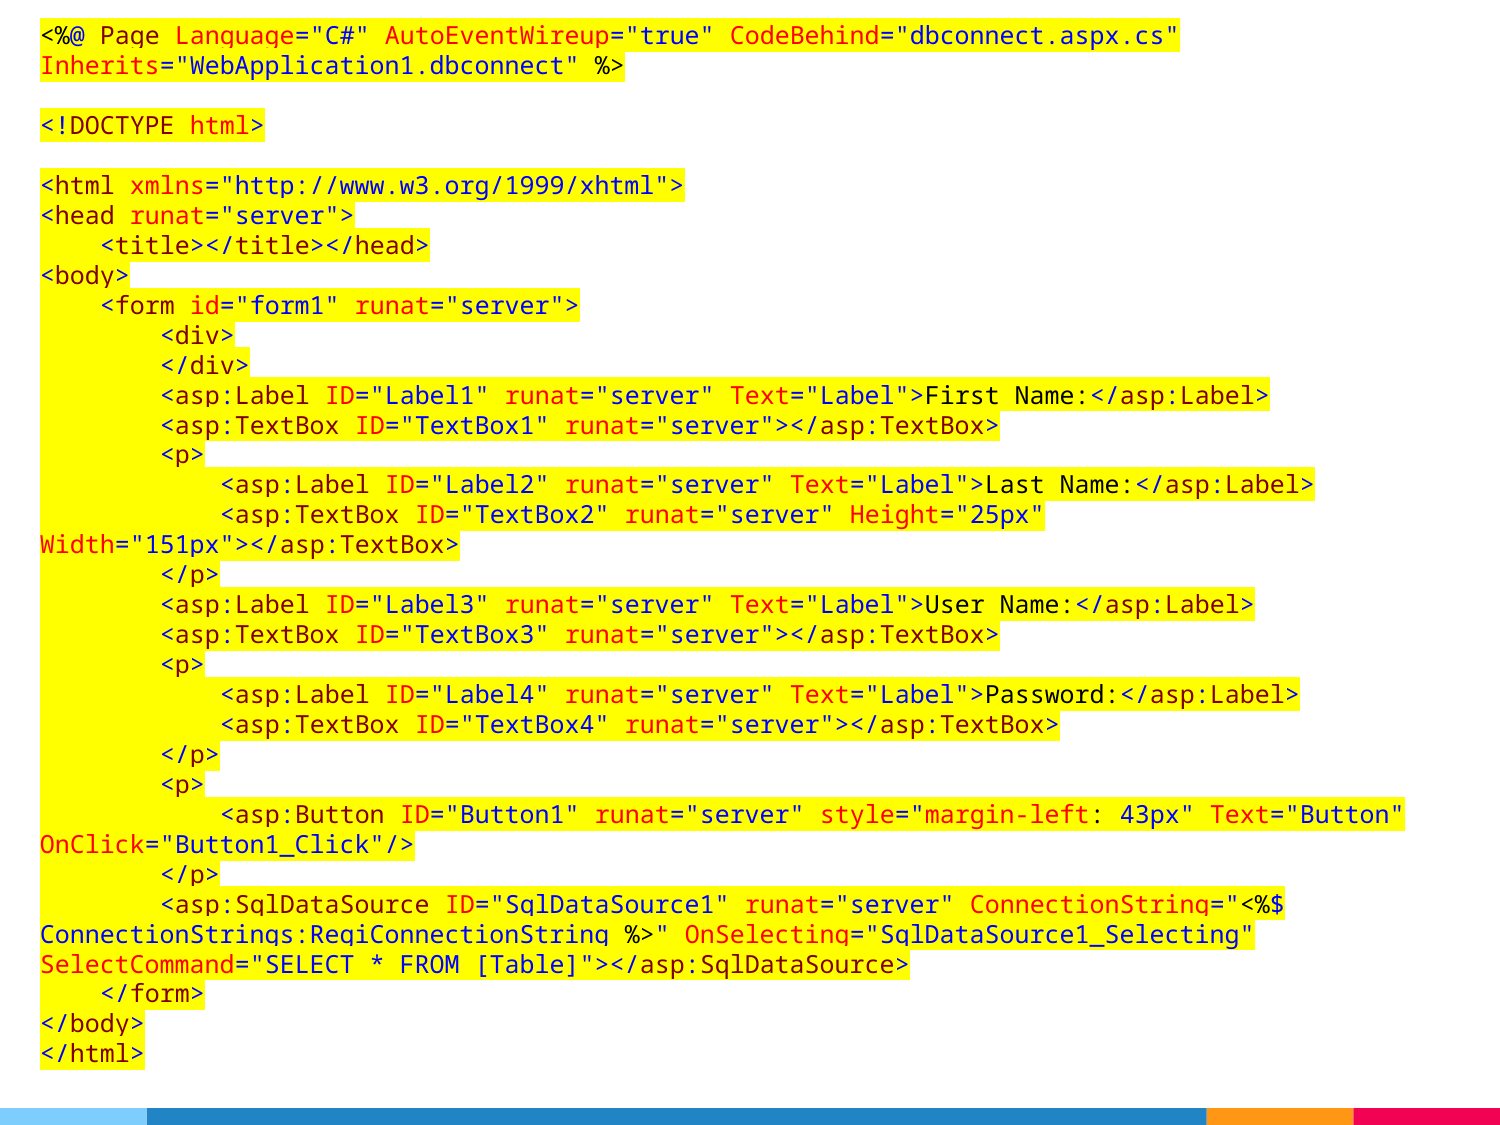

<%@ Page Language="C#" AutoEventWireup="true" CodeBehind="dbconnect.aspx.cs" Inherits="WebApplication1.dbconnect" %>

<!DOCTYPE html>

<html xmlns="http://www.w3.org/1999/xhtml">
<head runat="server">
    <title></title></head>
<body>
    <form id="form1" runat="server">
        <div>
        </div>
        <asp:Label ID="Label1" runat="server" Text="Label">First Name:</asp:Label>
        <asp:TextBox ID="TextBox1" runat="server"></asp:TextBox>
        <p>
            <asp:Label ID="Label2" runat="server" Text="Label">Last Name:</asp:Label>
            <asp:TextBox ID="TextBox2" runat="server" Height="25px" Width="151px"></asp:TextBox>
        </p>
        <asp:Label ID="Label3" runat="server" Text="Label">User Name:</asp:Label>
        <asp:TextBox ID="TextBox3" runat="server"></asp:TextBox>
        <p>
            <asp:Label ID="Label4" runat="server" Text="Label">Password:</asp:Label>
            <asp:TextBox ID="TextBox4" runat="server"></asp:TextBox>
        </p>
        <p>
            <asp:Button ID="Button1" runat="server" style="margin-left: 43px" Text="Button" OnClick="Button1_Click"/>
        </p>
        <asp:SqlDataSource ID="SqlDataSource1" runat="server" ConnectionString="<%$ ConnectionStrings:RegiConnectionString %>" OnSelecting="SqlDataSource1_Selecting" SelectCommand="SELECT * FROM [Table]"></asp:SqlDataSource>
    </form>
</body>
</html>